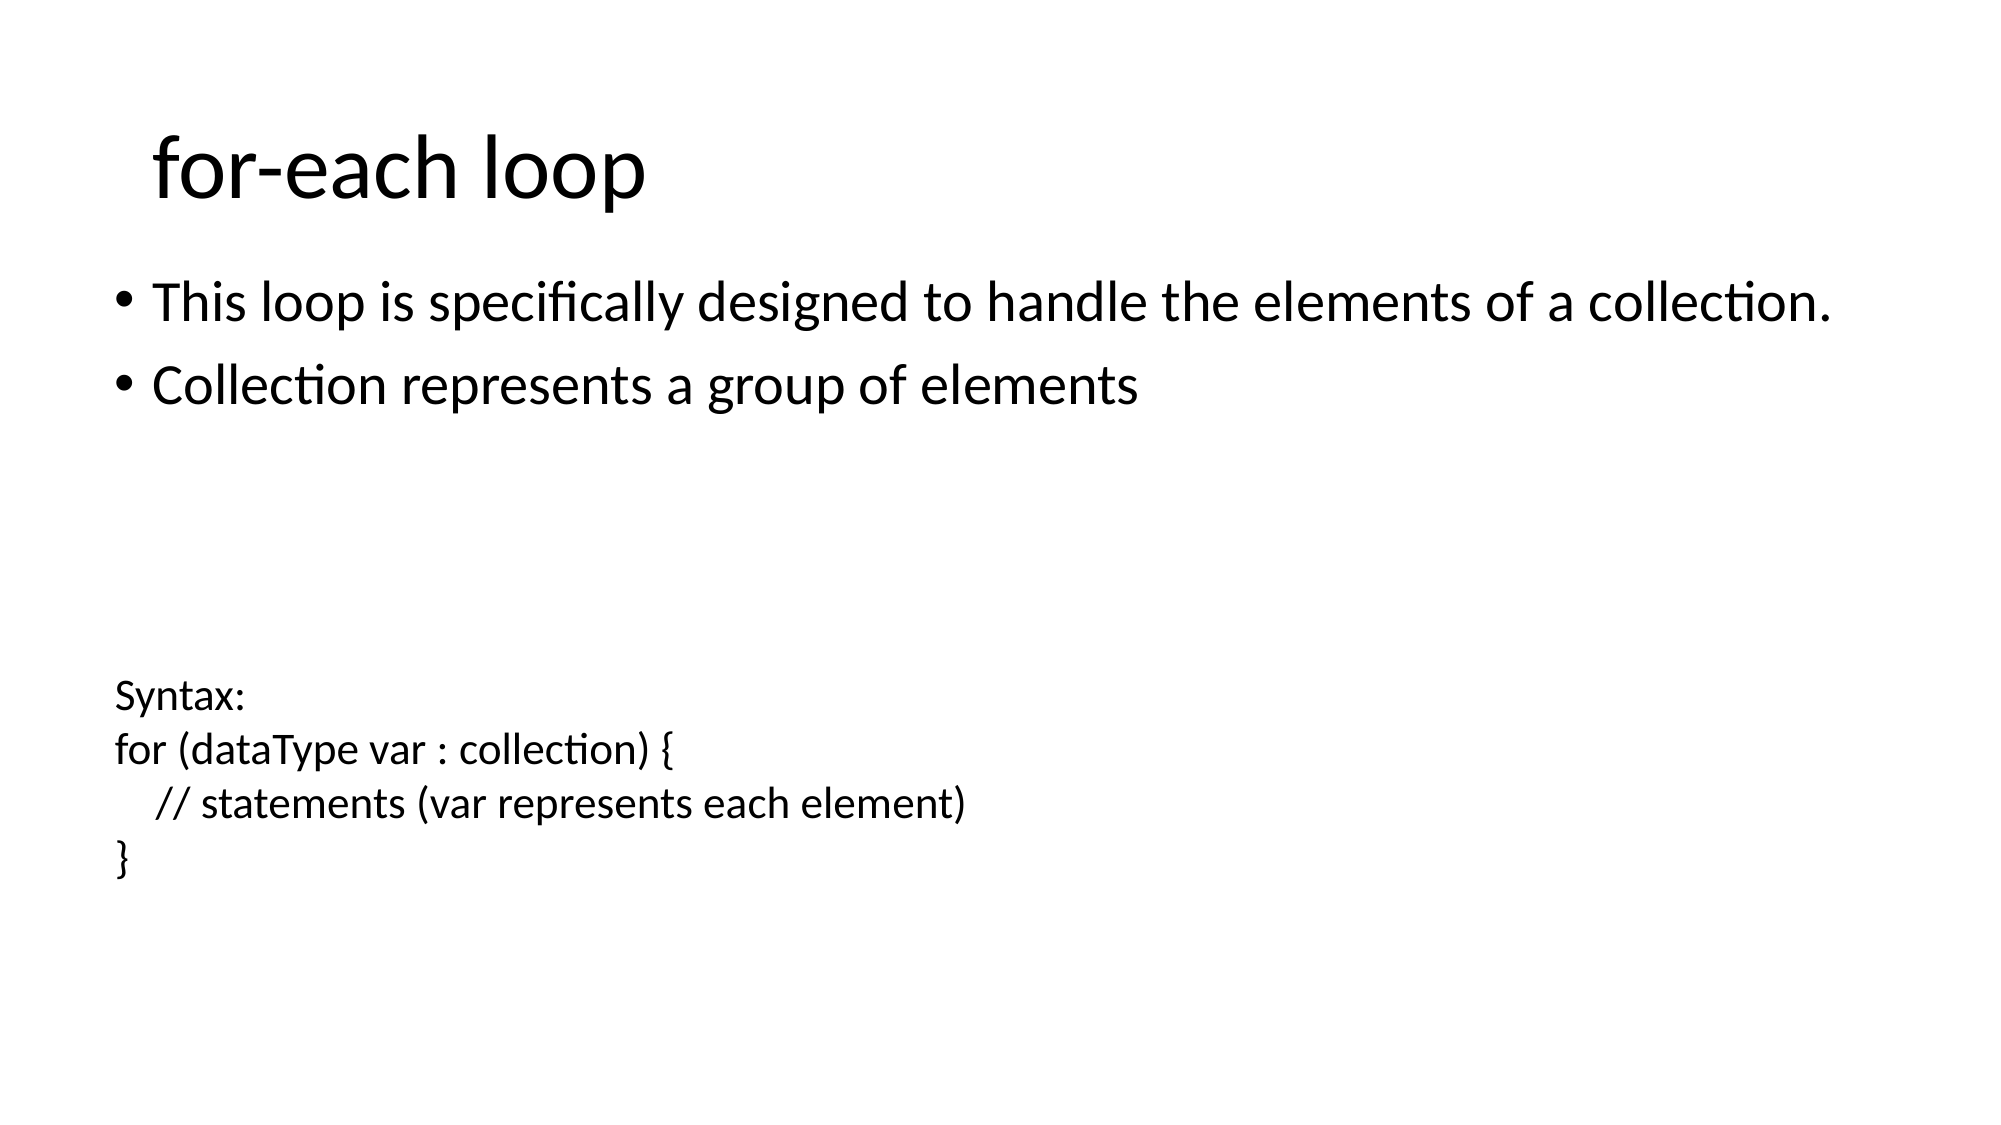

# for-each loop
This loop is specifically designed to handle the elements of a collection.
Collection represents a group of elements
Syntax:
for (dataType var : collection) {
    // statements (var represents each element)
}